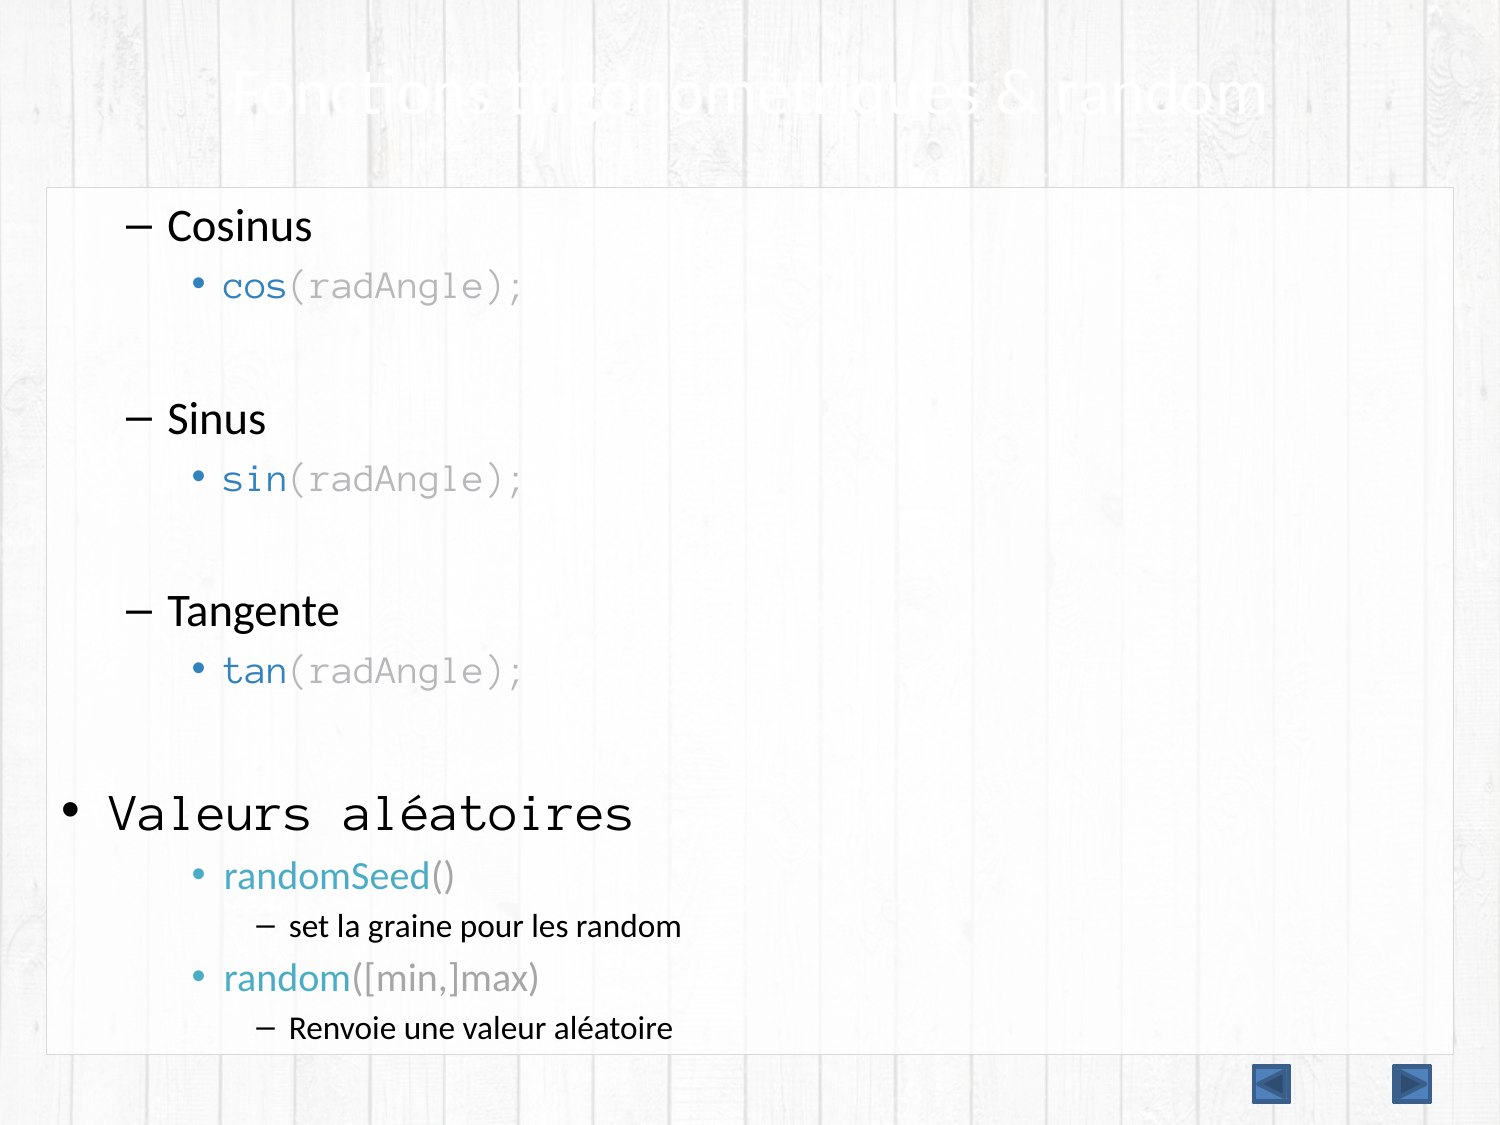

# Fonctions trigonométriques & random
Cosinus
cos(radAngle);

Sinus
sin(radAngle);

Tangente
tan(radAngle);

Valeurs aléatoires
randomSeed()
set la graine pour les random
random([min,]max)
Renvoie une valeur aléatoire